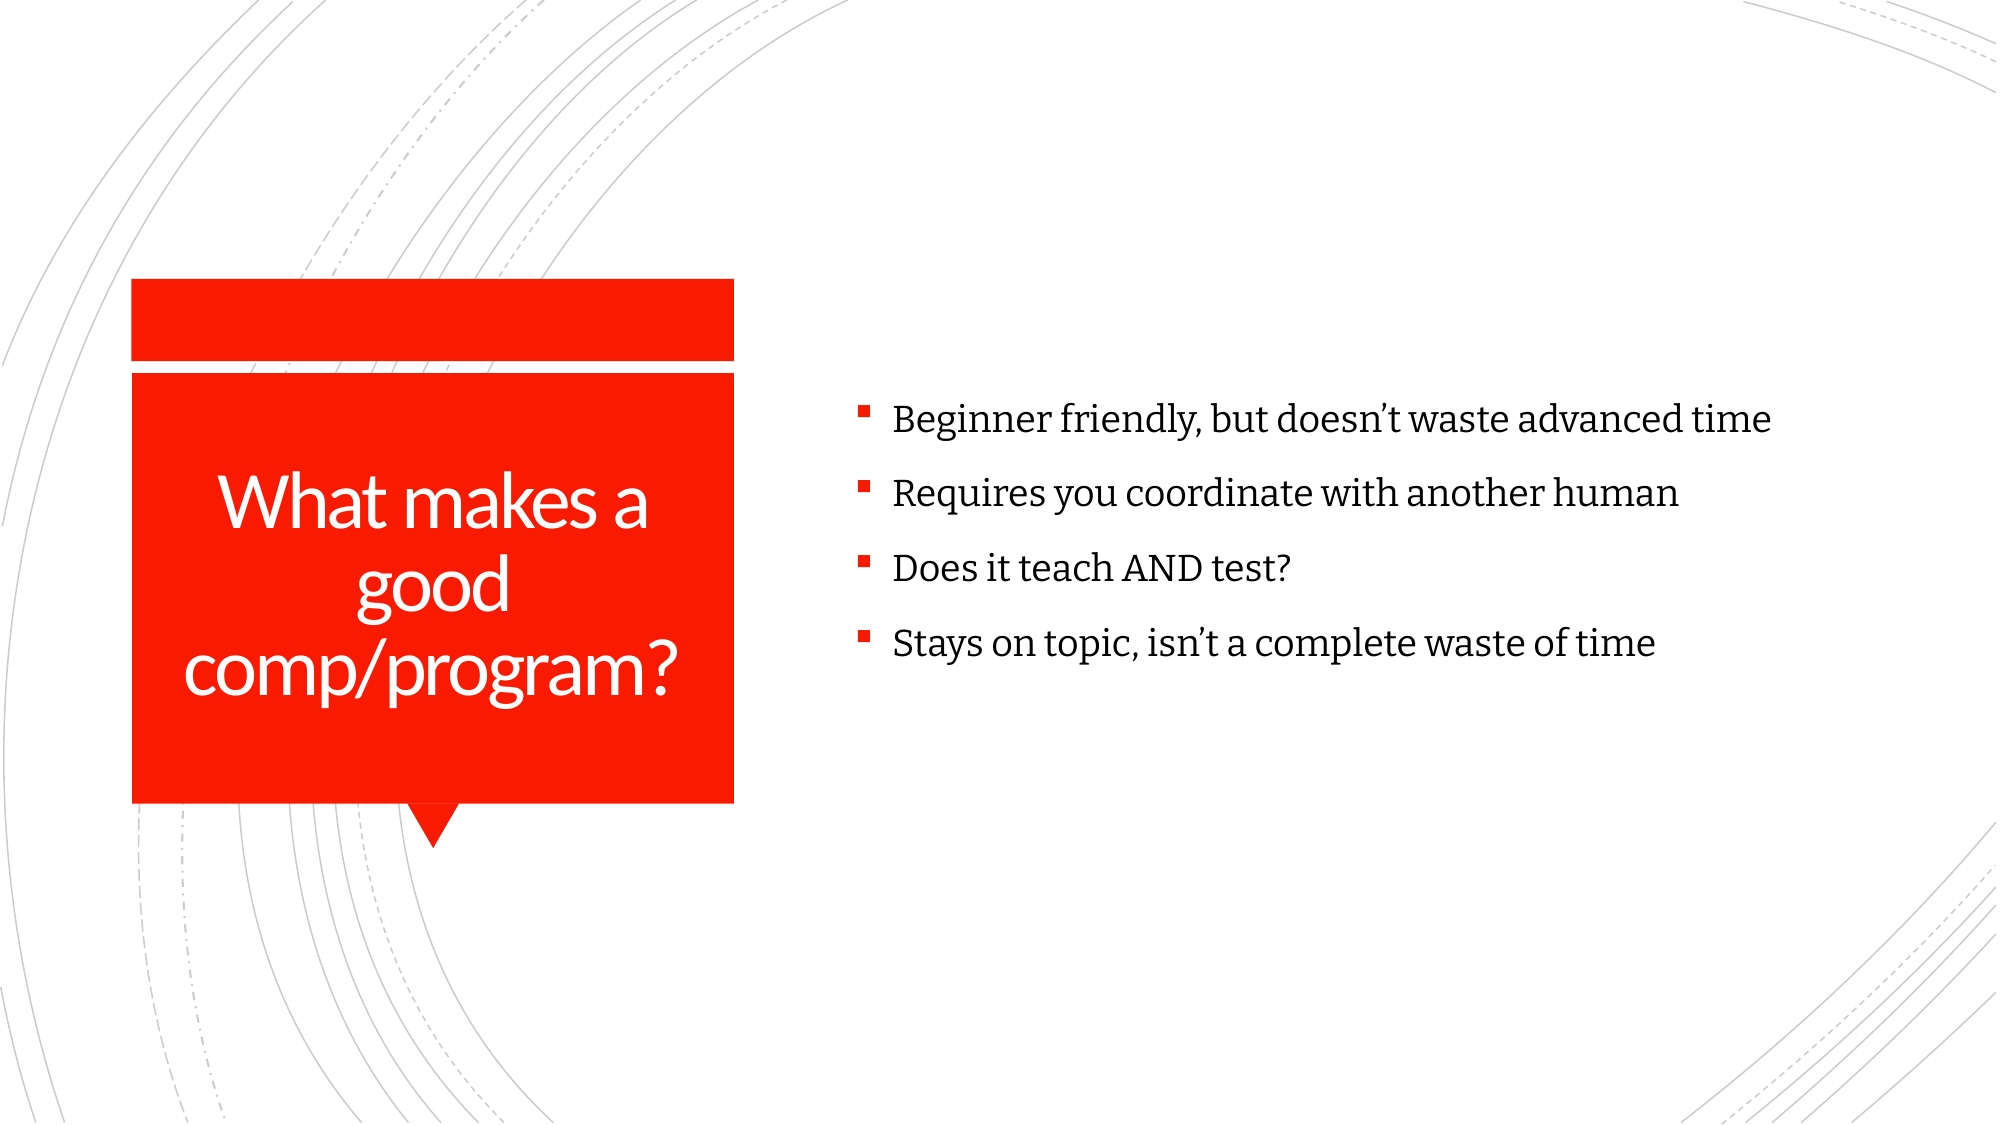

Beginner friendly, but doesn’t waste advanced time
Requires you coordinate with another human
Does it teach AND test?
Stays on topic, isn’t a complete waste of time

# What makes a good comp/program?